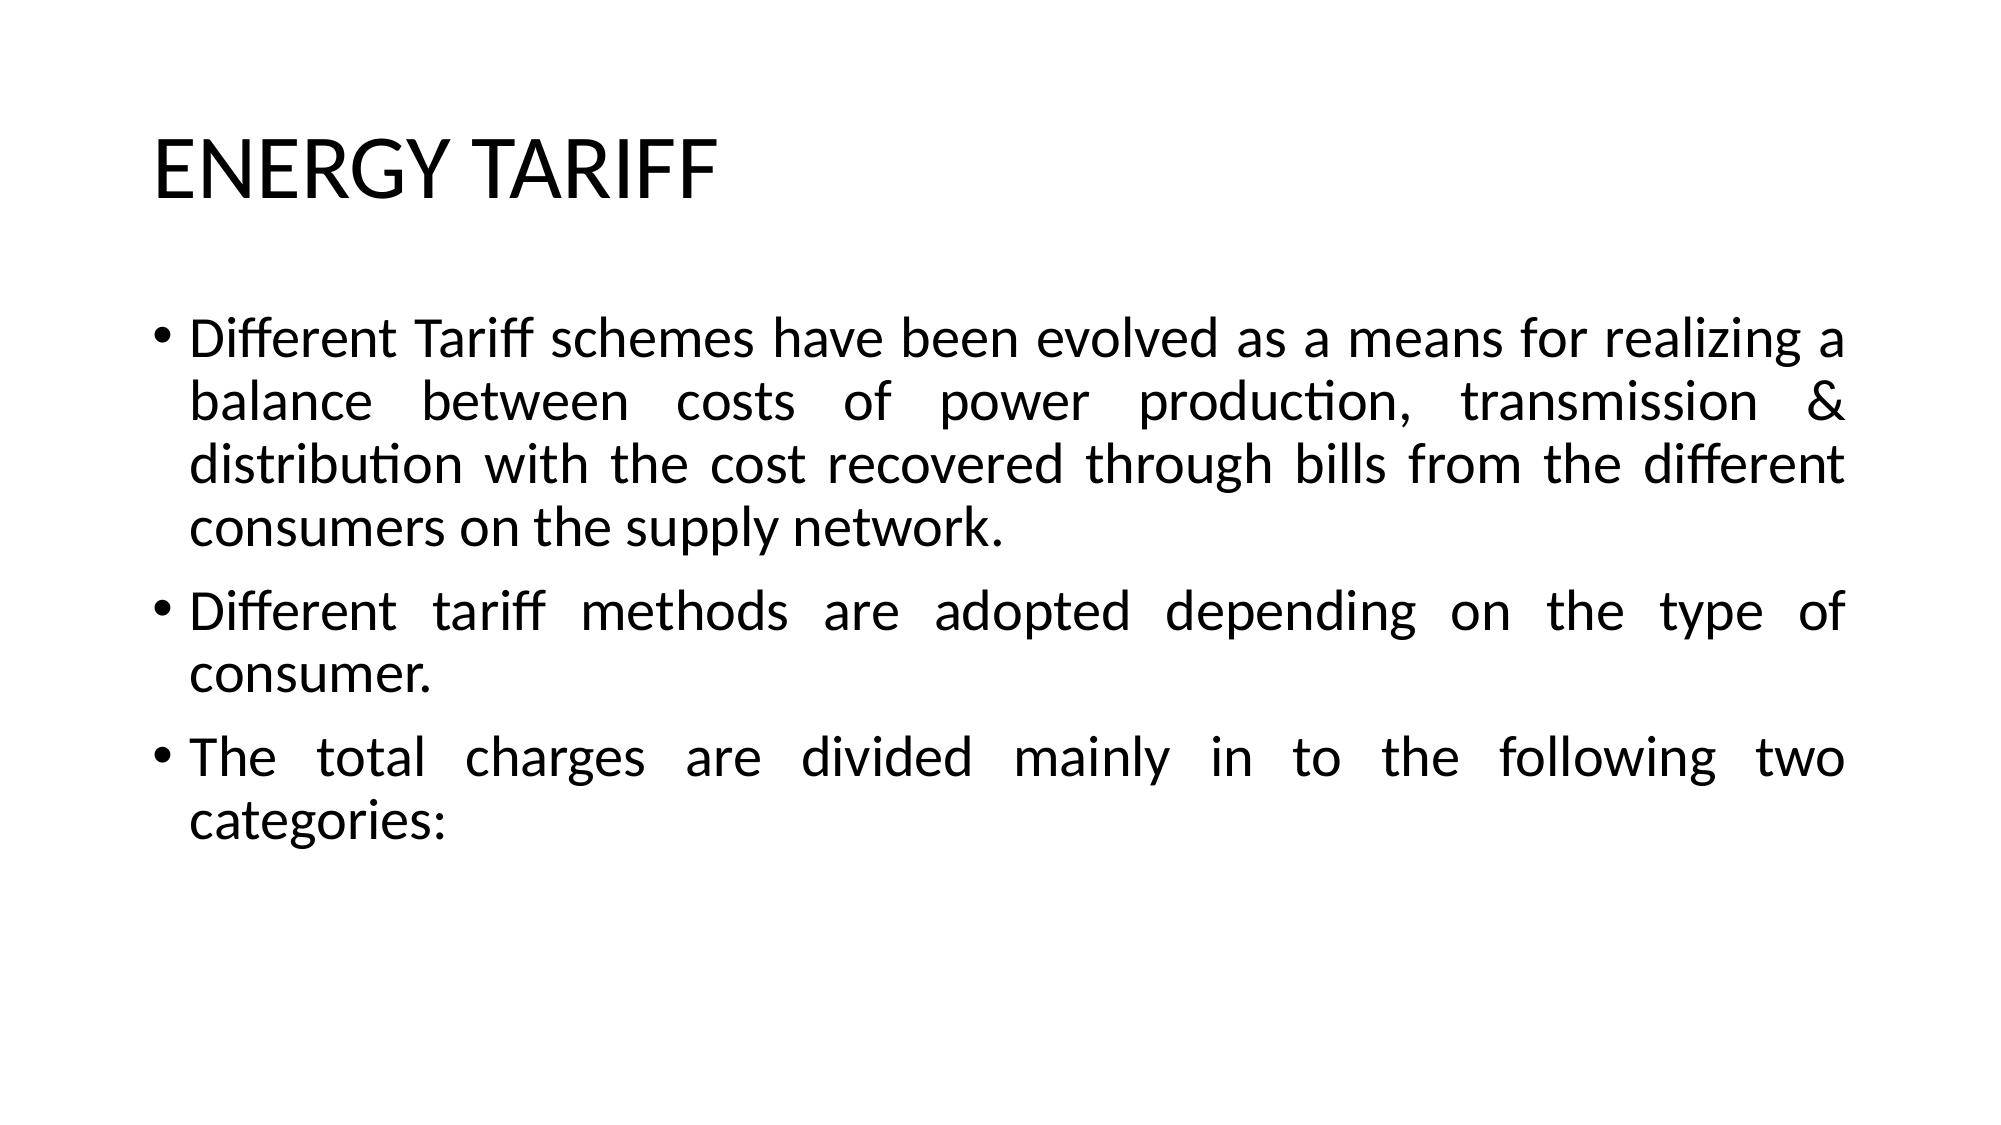

# ENERGY TARIFF
Different Tariff schemes have been evolved as a means for realizing a balance between costs of power production, transmission & distribution with the cost recovered through bills from the different consumers on the supply network.
Different tariff methods are adopted depending on the type of consumer.
The total charges are divided mainly in to the following two categories: